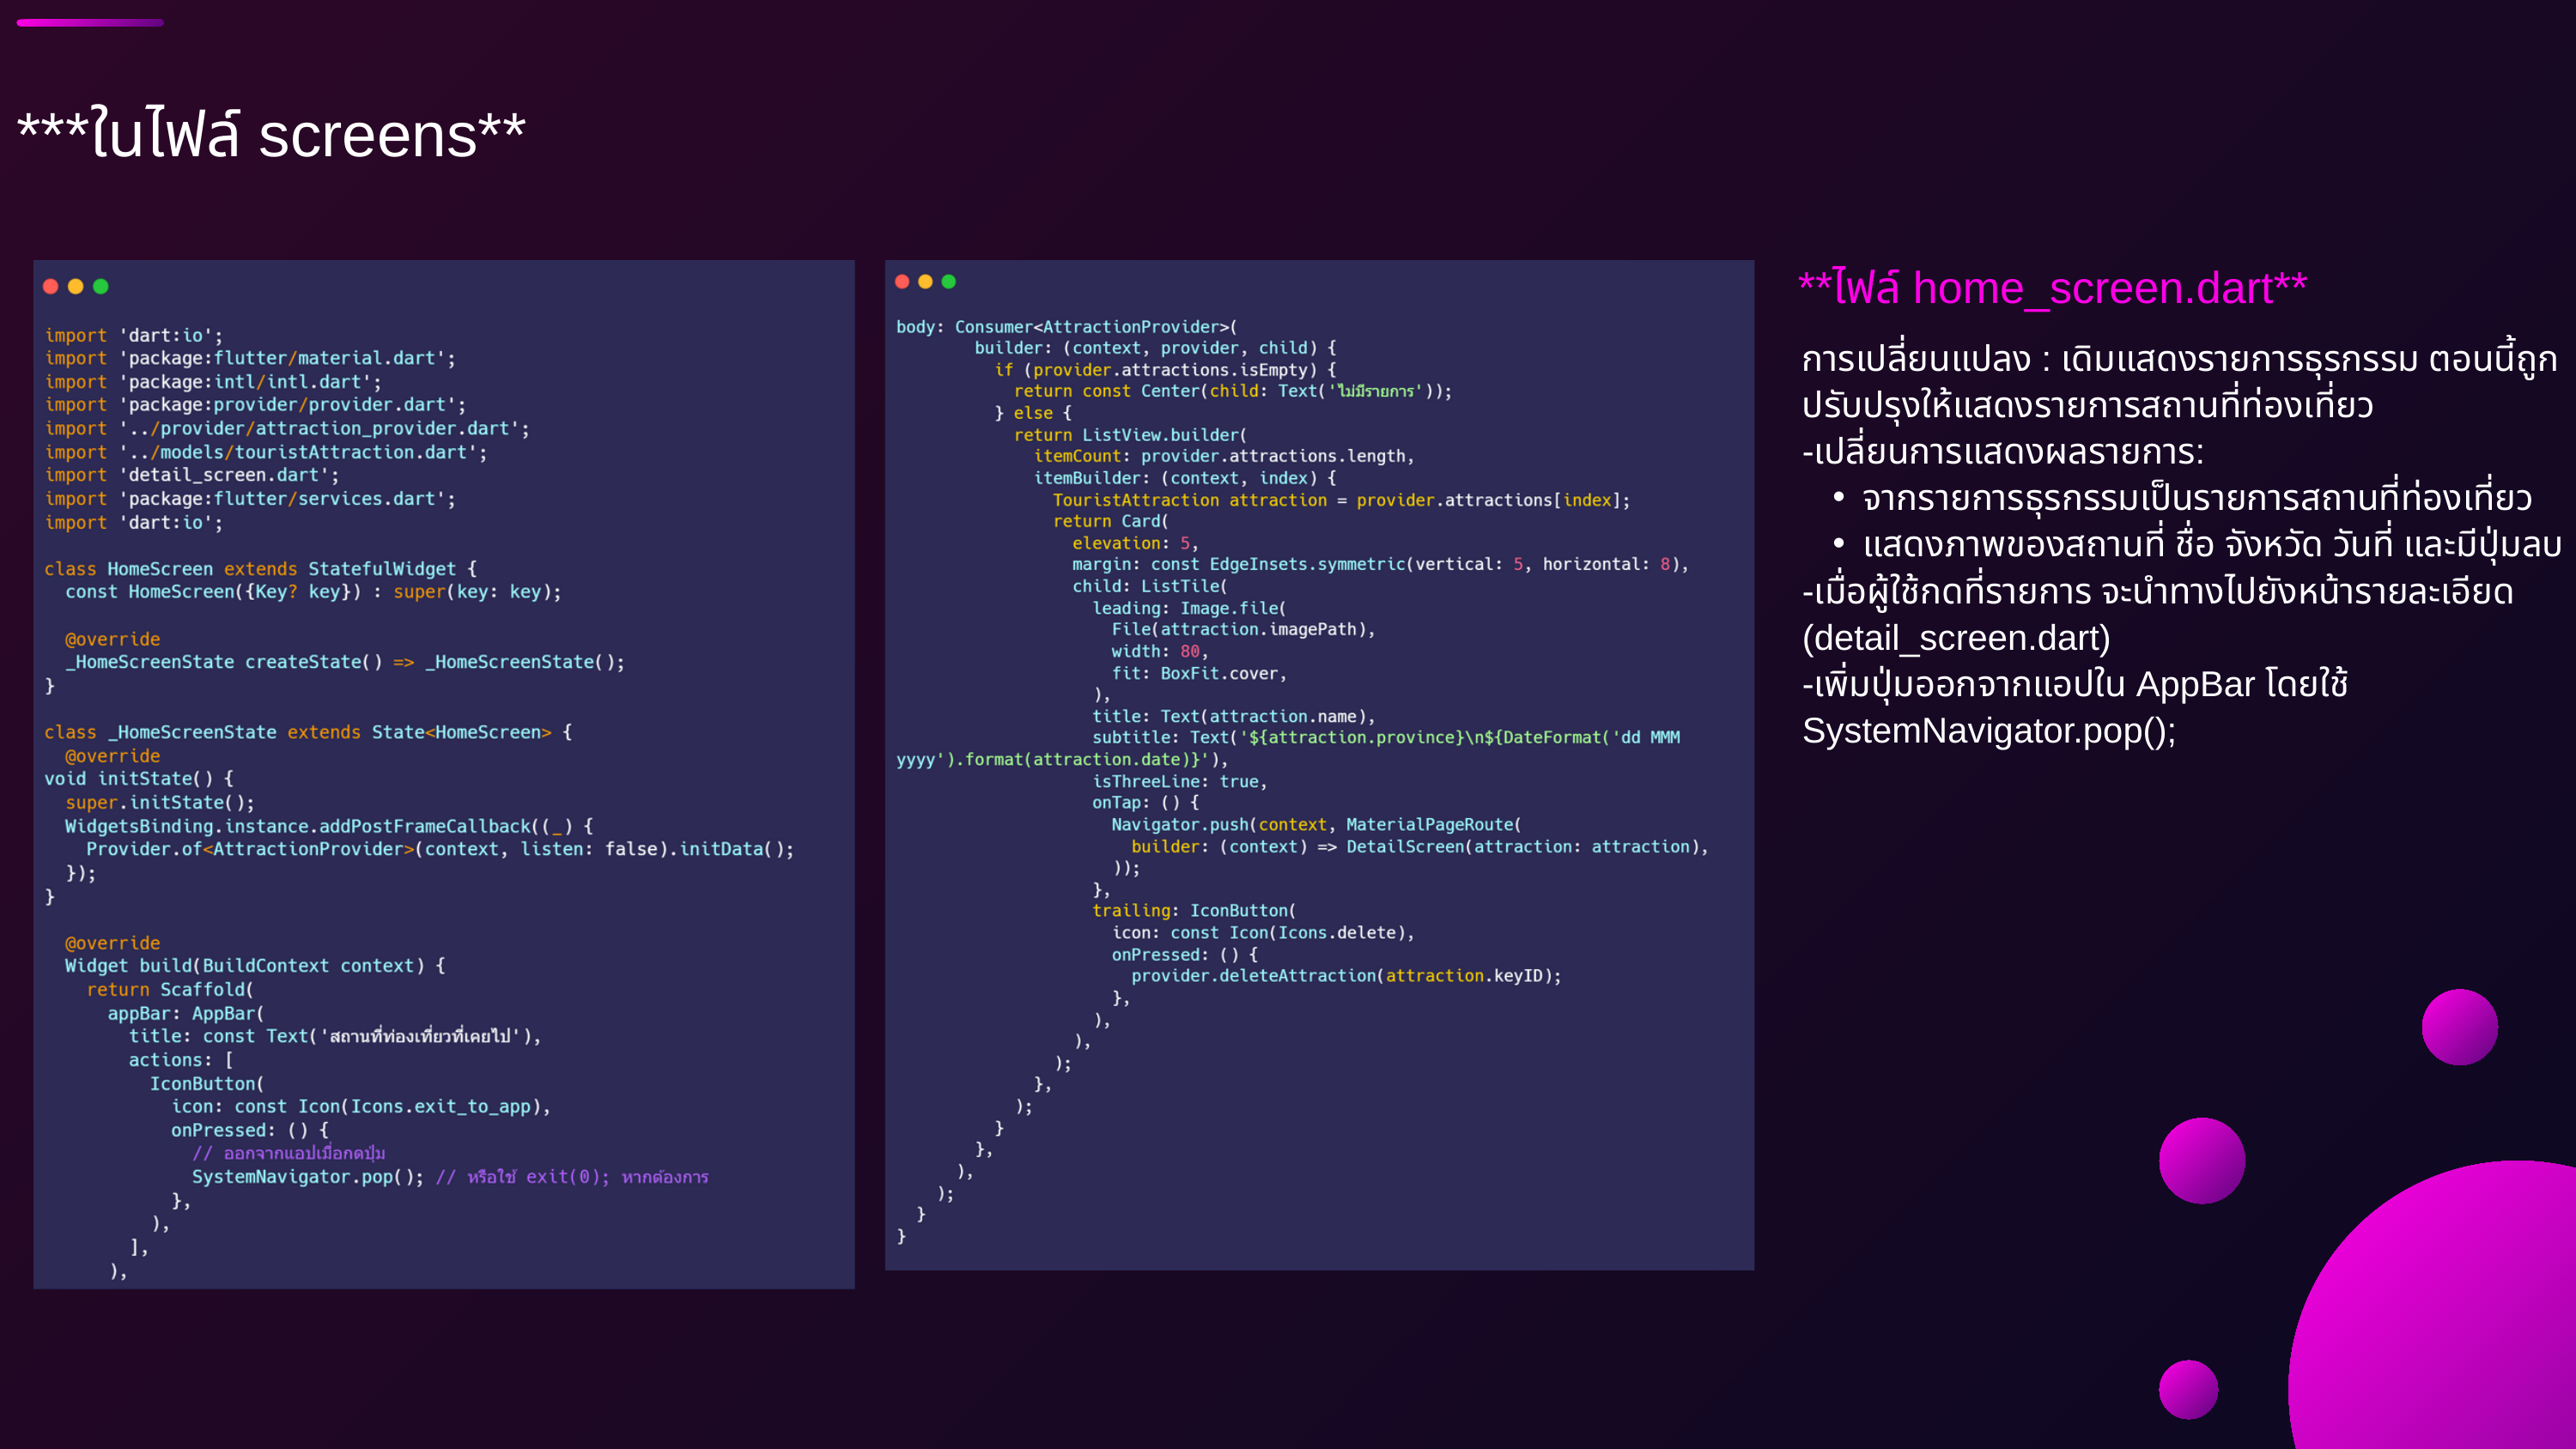

***ในไฟล์ screens**

 **ไฟล์ home_screen.dart**
การเปลี่ยนแปลง : เดิมแสดงรายการธุรกรรม ตอนนี้ถูกปรับปรุงให้แสดงรายการสถานที่ท่องเที่ยว
-เปลี่ยนการแสดงผลรายการ:
จากรายการธุรกรรมเป็นรายการสถานที่ท่องเที่ยว
แสดงภาพของสถานที่ ชื่อ จังหวัด วันที่ และมีปุ่มลบ
-เมื่อผู้ใช้กดที่รายการ จะนำทางไปยังหน้ารายละเอียด (detail_screen.dart)
-เพิ่มปุ่มออกจากแอปใน AppBar โดยใช้ SystemNavigator.pop();